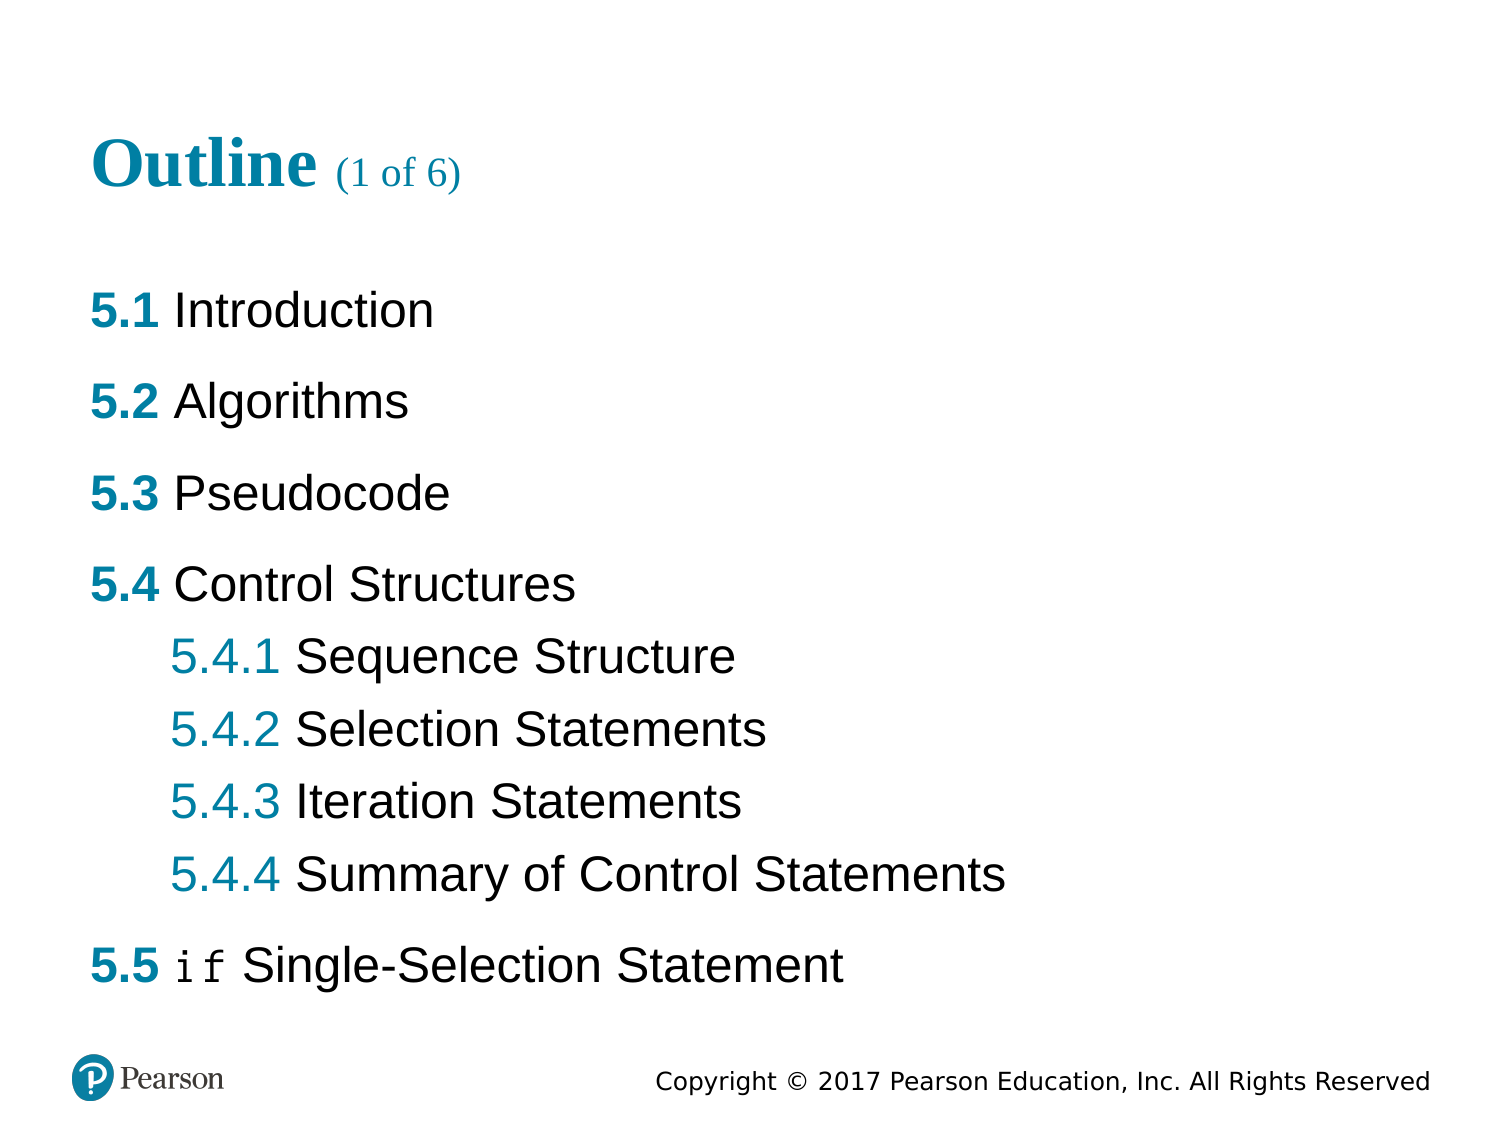

# Outline (1 of 6)
5.1 Introduction
5.2 Algorithms
5.3 Pseudocode
5.4 Control Structures
5.4.1 Sequence Structure
5.4.2 Selection Statements
5.4.3 Iteration Statements
5.4.4 Summary of Control Statements
5.5 if Single-Selection Statement